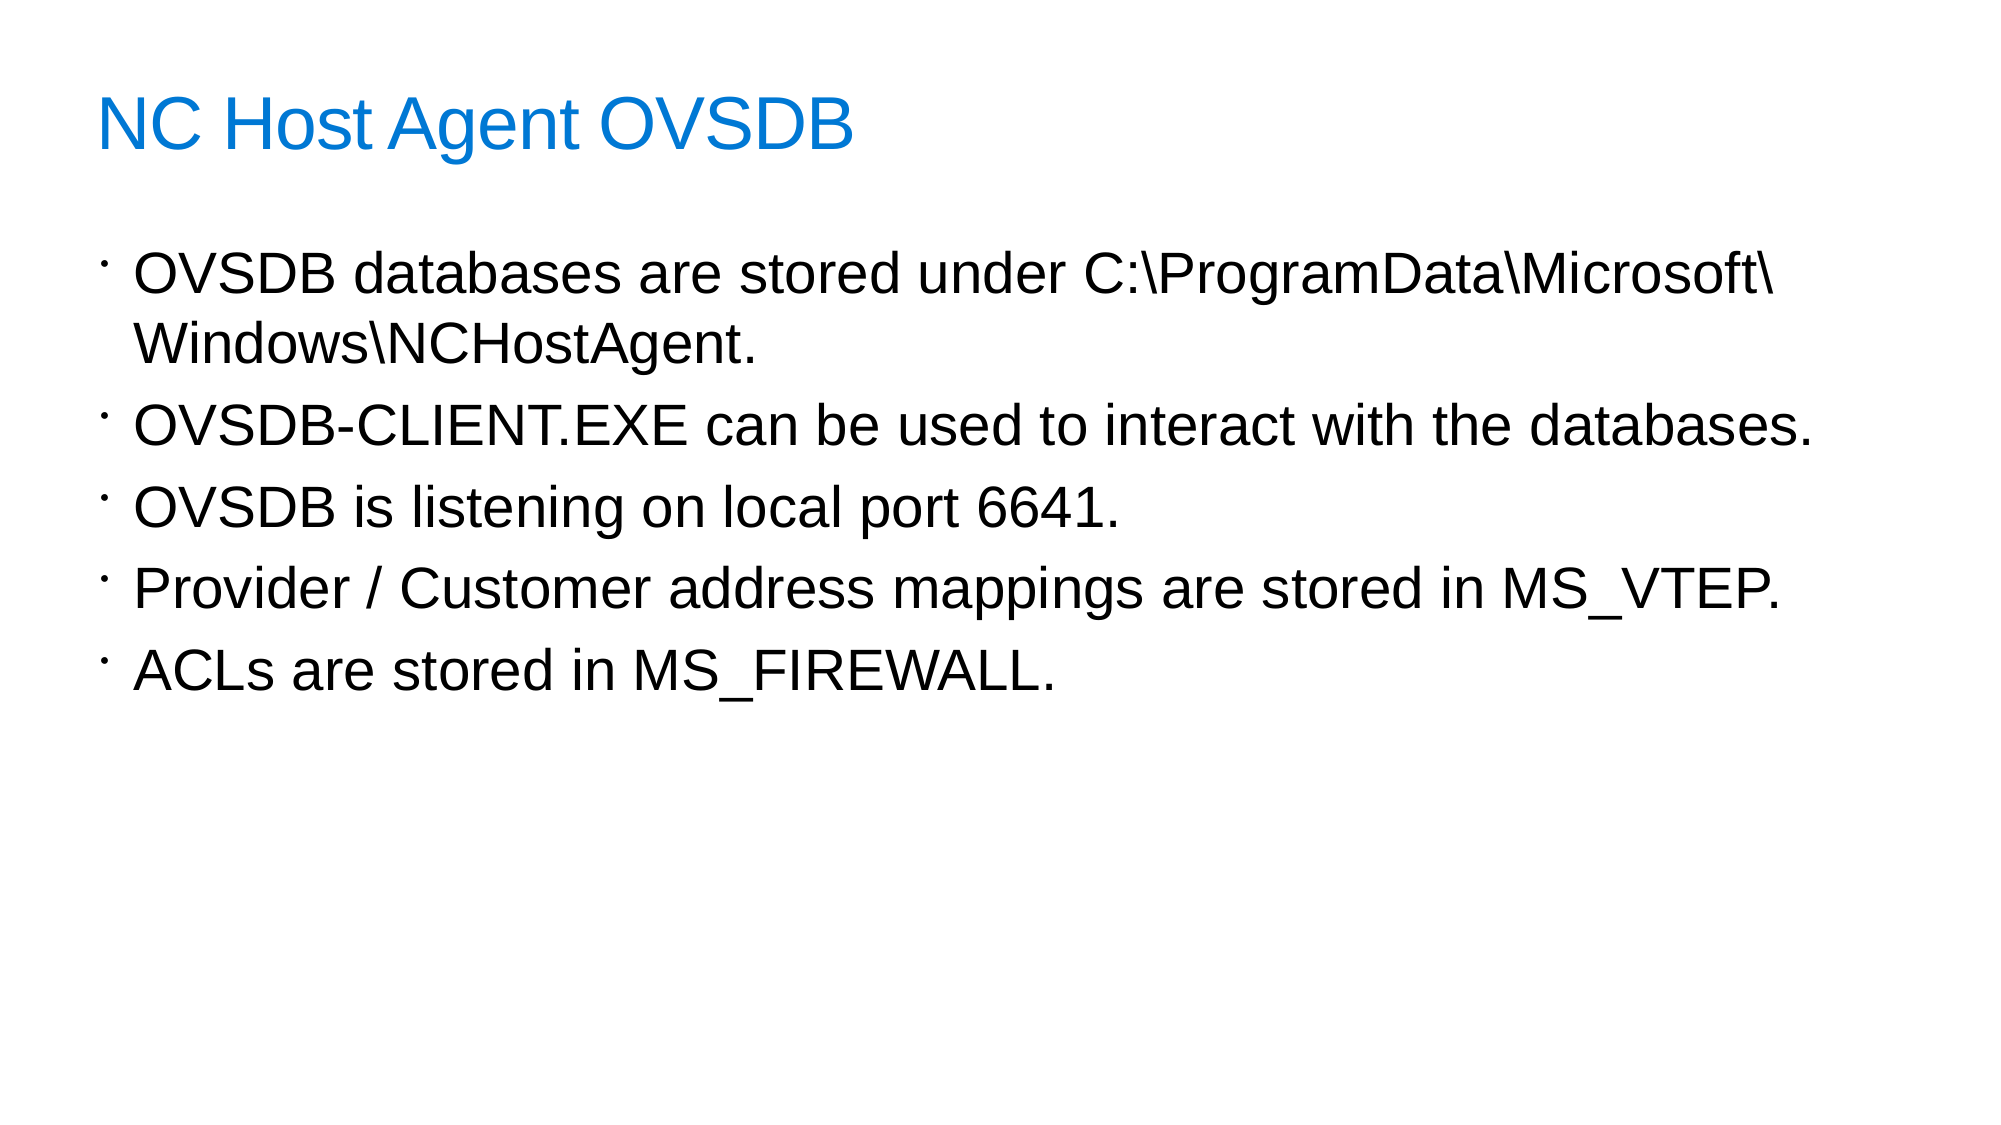

# NC Host Agent OVSDB
OVSDB databases are stored under C:\ProgramData\Microsoft\Windows\NCHostAgent.
OVSDB-CLIENT.EXE can be used to interact with the databases.
OVSDB is listening on local port 6641.
Provider / Customer address mappings are stored in MS_VTEP.
ACLs are stored in MS_FIREWALL.